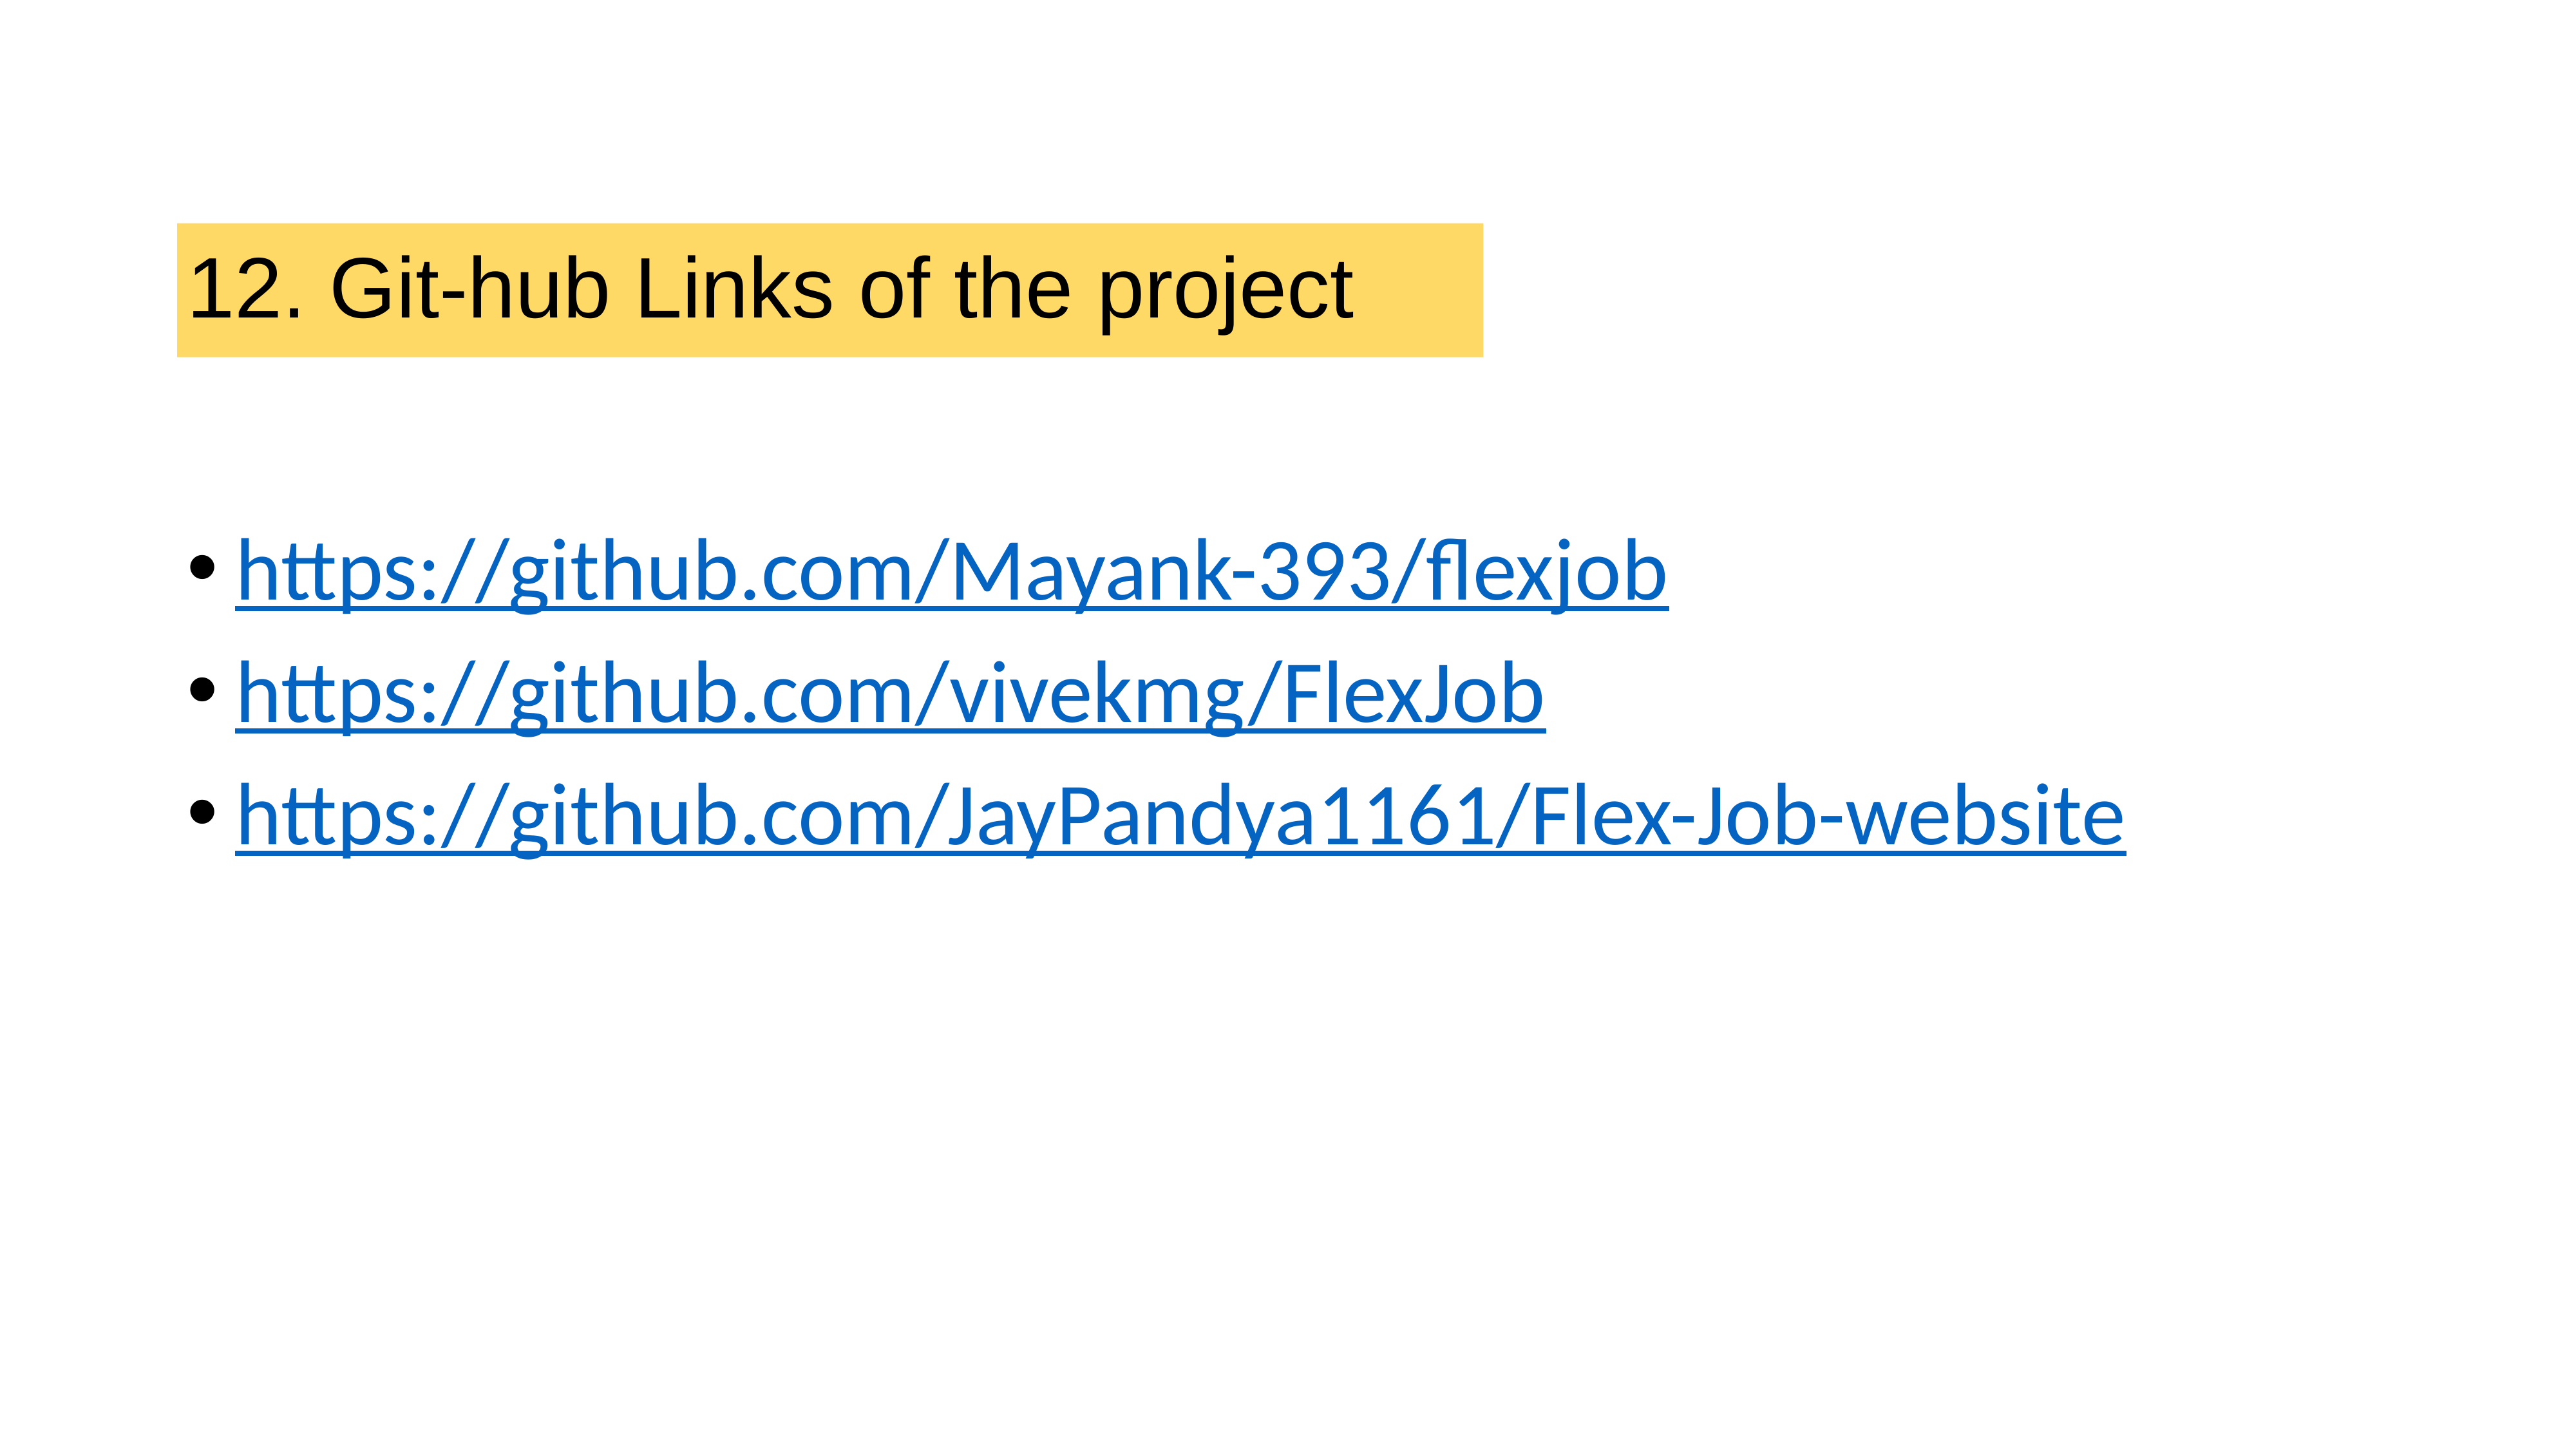

# 12. Git-hub Links of the project

https://github.com/Mayank-393/flexjob
https://github.com/vivekmg/FlexJob
https://github.com/JayPandya1161/Flex-Job-website